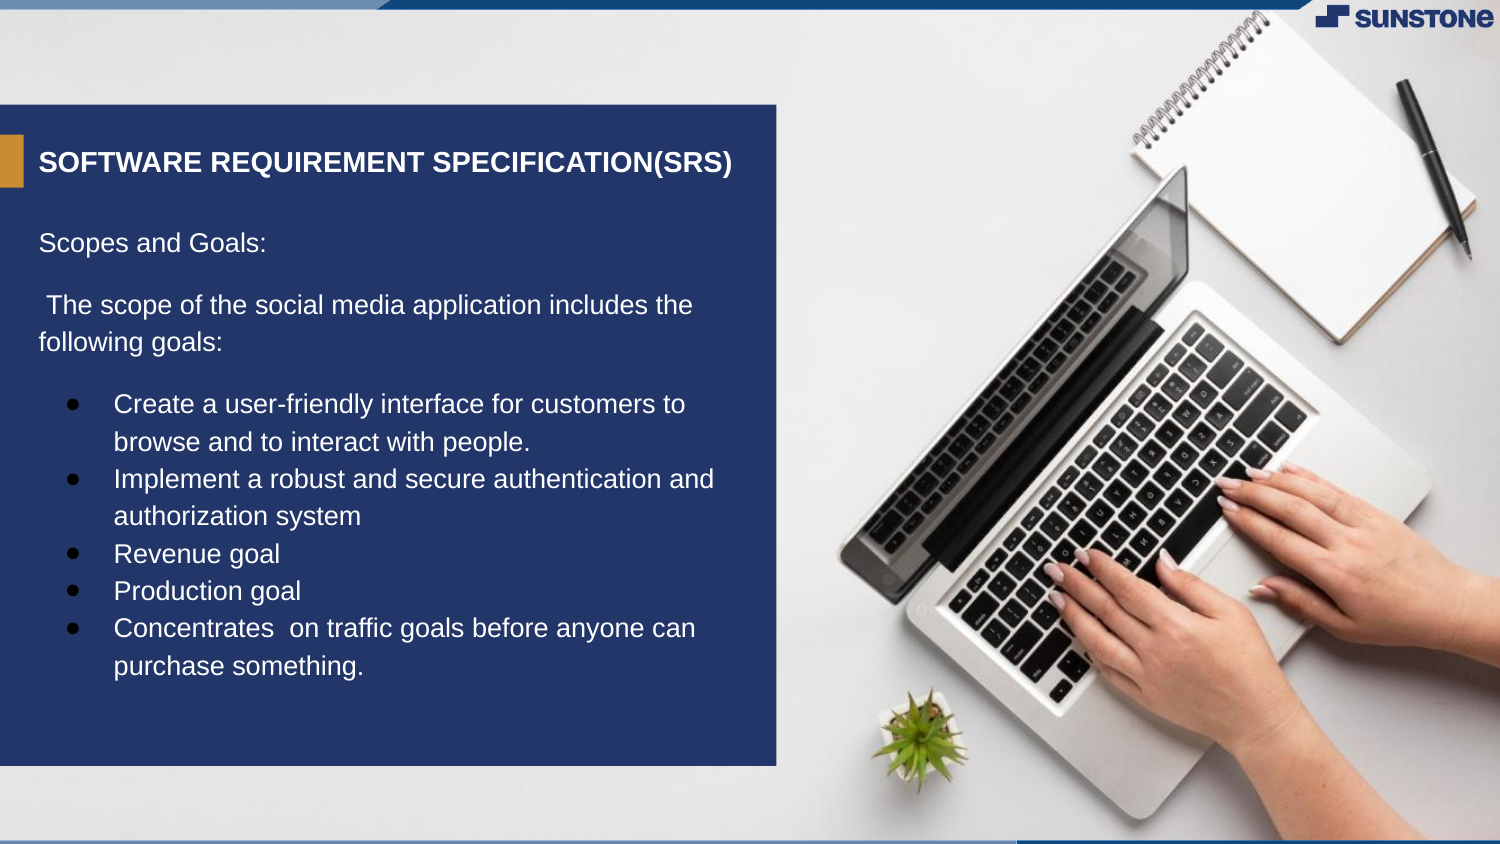

# SOFTWARE REQUIREMENT SPECIFICATION(SRS)
Scopes and Goals:
 The scope of the social media application includes the following goals:
Create a user-friendly interface for customers to browse and to interact with people.
Implement a robust and secure authentication and authorization system
Revenue goal
Production goal
Concentrates  on traffic goals before anyone can purchase something.